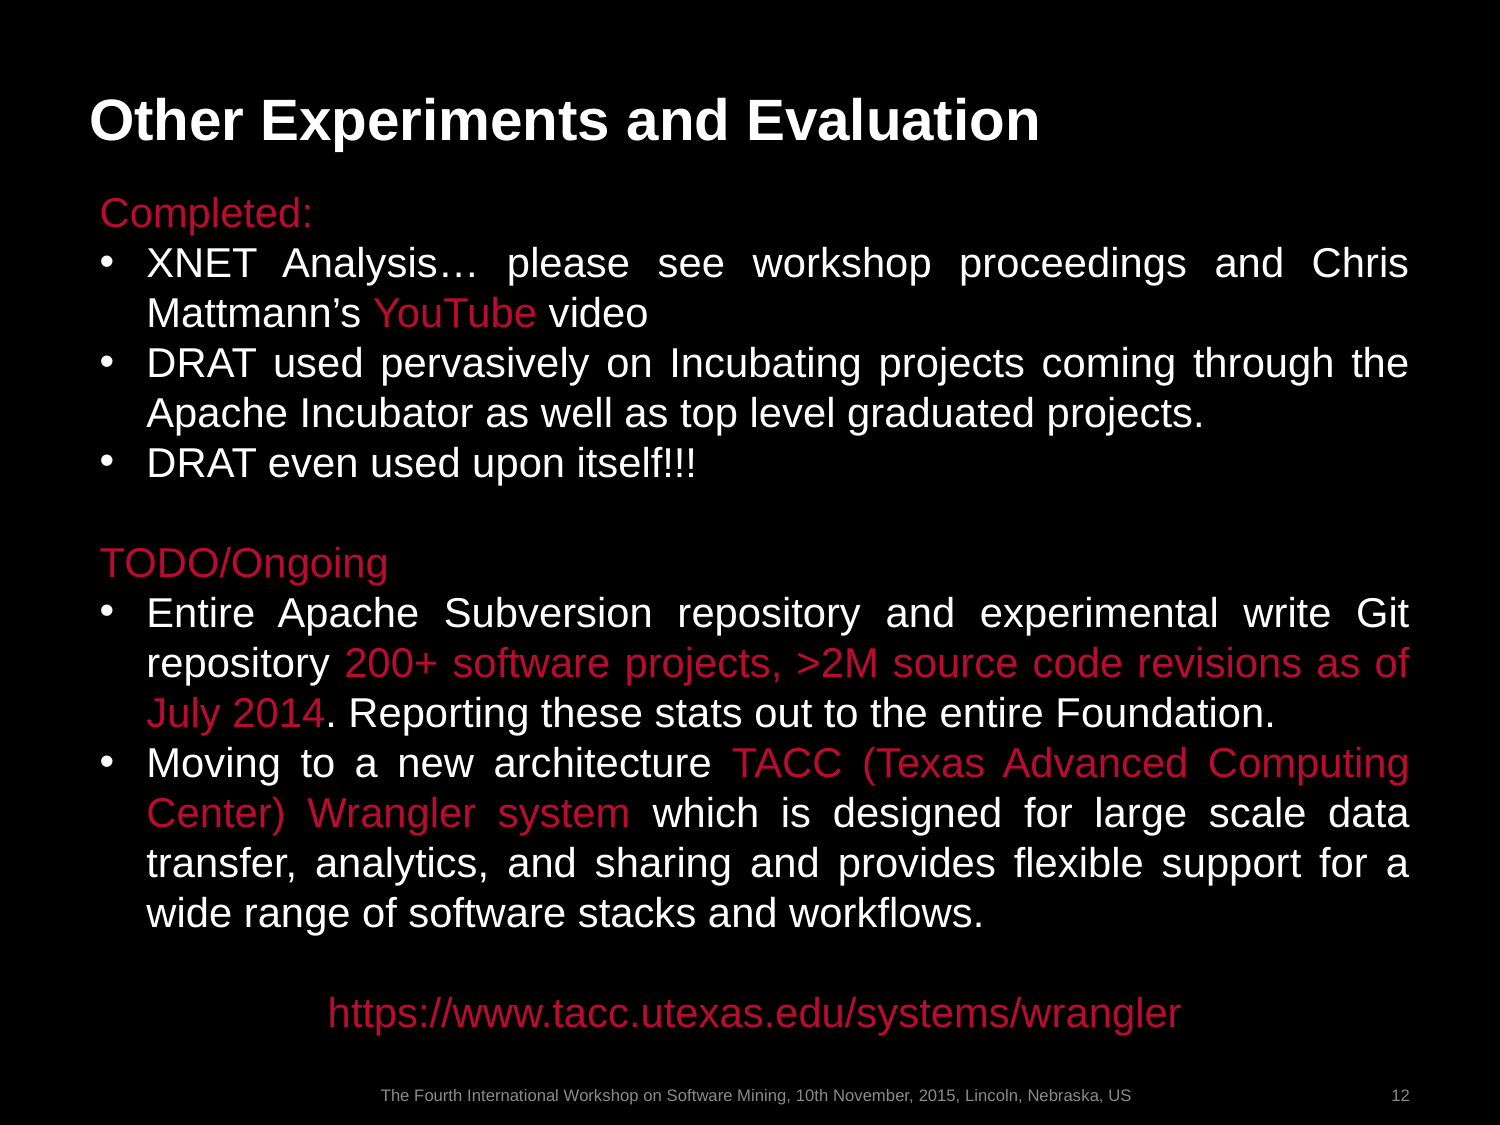

# Other Experiments and Evaluation

Completed:
XNET Analysis… please see workshop proceedings and Chris Mattmann’s YouTube video
DRAT used pervasively on Incubating projects coming through the Apache Incubator as well as top level graduated projects.
DRAT even used upon itself!!!

TODO/Ongoing
Entire Apache Subversion repository and experimental write Git repository 200+ software projects, >2M source code revisions as of July 2014. Reporting these stats out to the entire Foundation.
Moving to a new architecture TACC (Texas Advanced Computing Center) Wrangler system which is designed for large scale data transfer, analytics, and sharing and provides flexible support for a wide range of software stacks and workflows.

https://www.tacc.utexas.edu/systems/wrangler

The Fourth International Workshop on Software Mining, 10th November, 2015, Lincoln, Nebraska, US
12